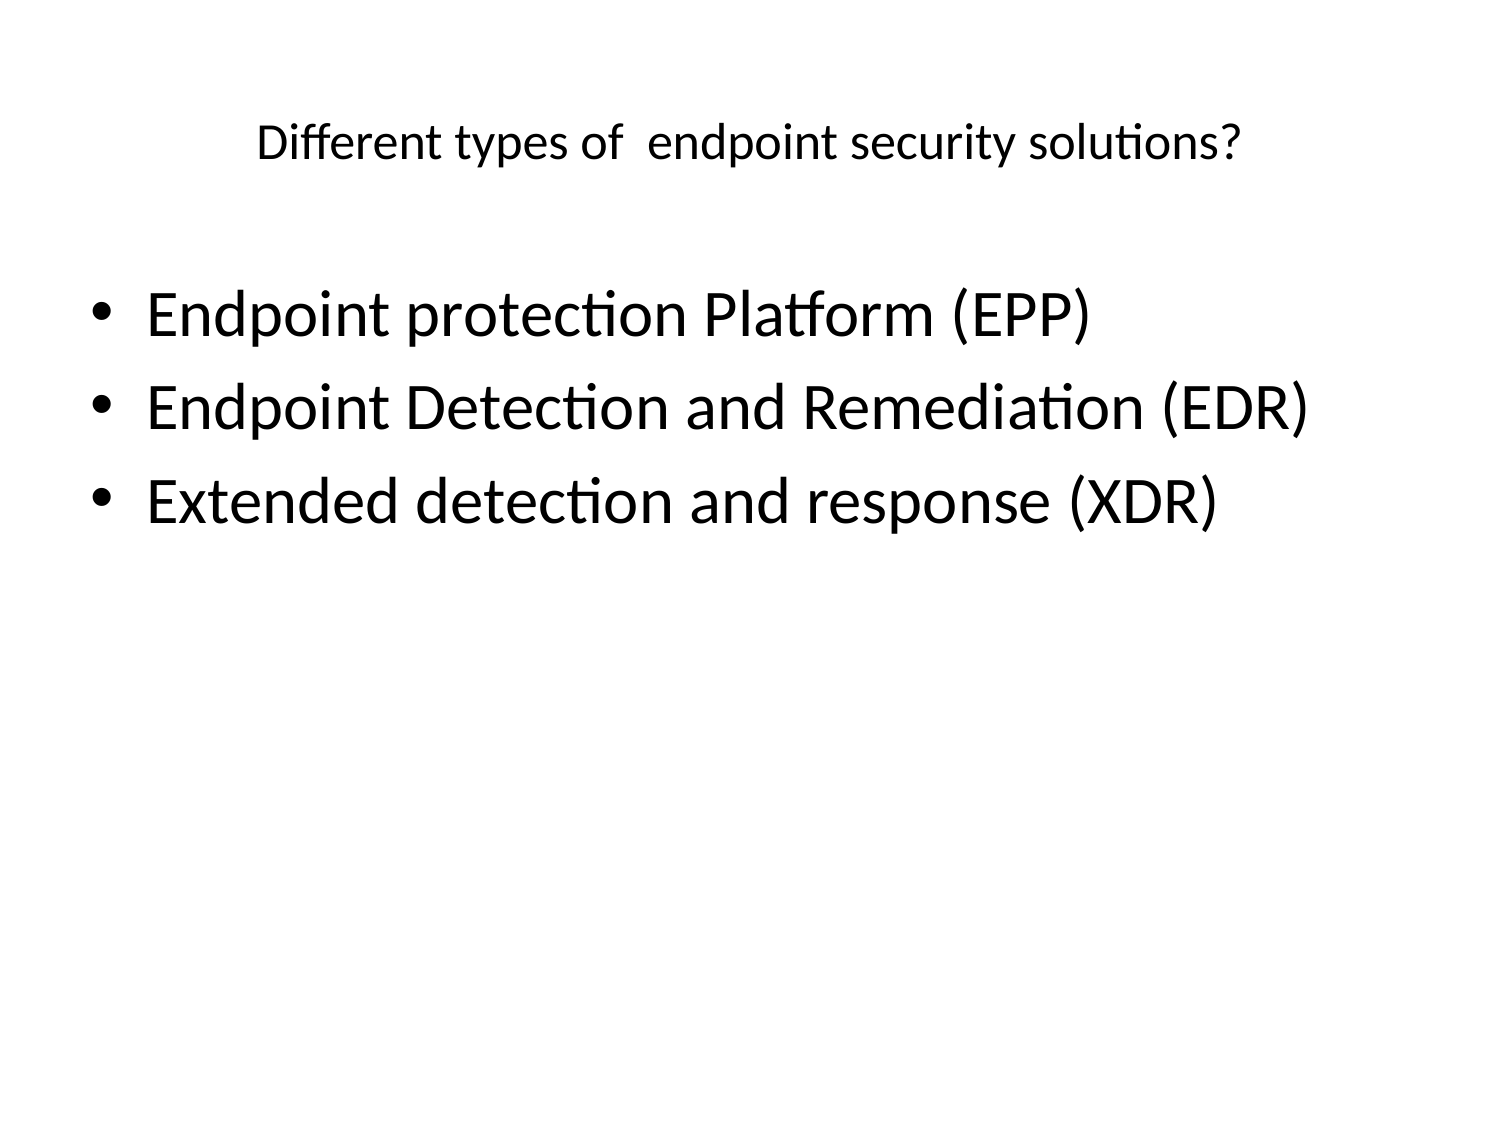

# Different types of  endpoint security solutions?
Endpoint protection Platform (EPP)
Endpoint Detection and Remediation (EDR)
Extended detection and response (XDR)